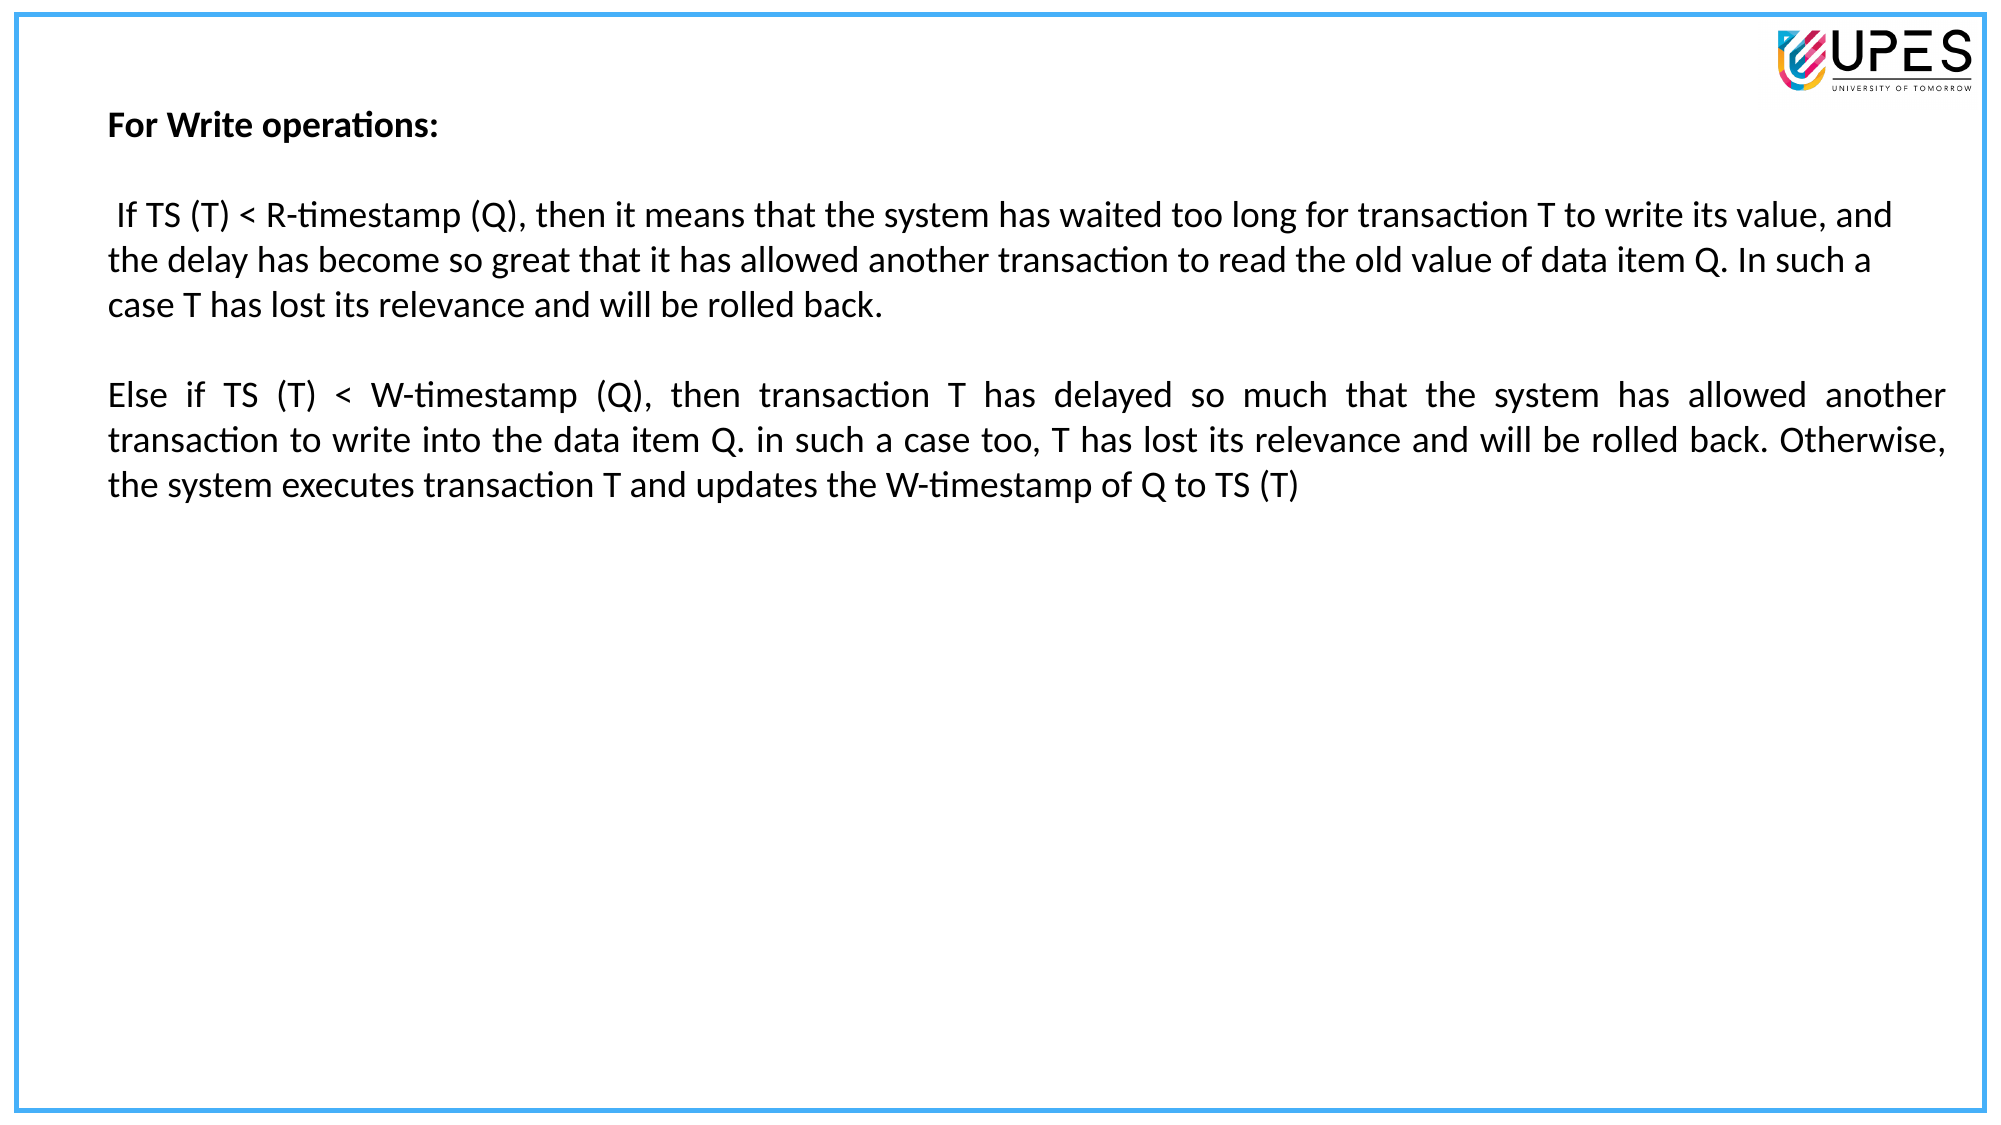

For Write operations:

 If TS (T) < R-timestamp (Q), then it means that the system has waited too long for transaction T to write its value, and the delay has become so great that it has allowed another transaction to read the old value of data item Q. In such a case T has lost its relevance and will be rolled back.

Else if TS (T) < W-timestamp (Q), then transaction T has delayed so much that the system has allowed another transaction to write into the data item Q. in such a case too, T has lost its relevance and will be rolled back. Otherwise, the system executes transaction T and updates the W-timestamp of Q to TS (T)